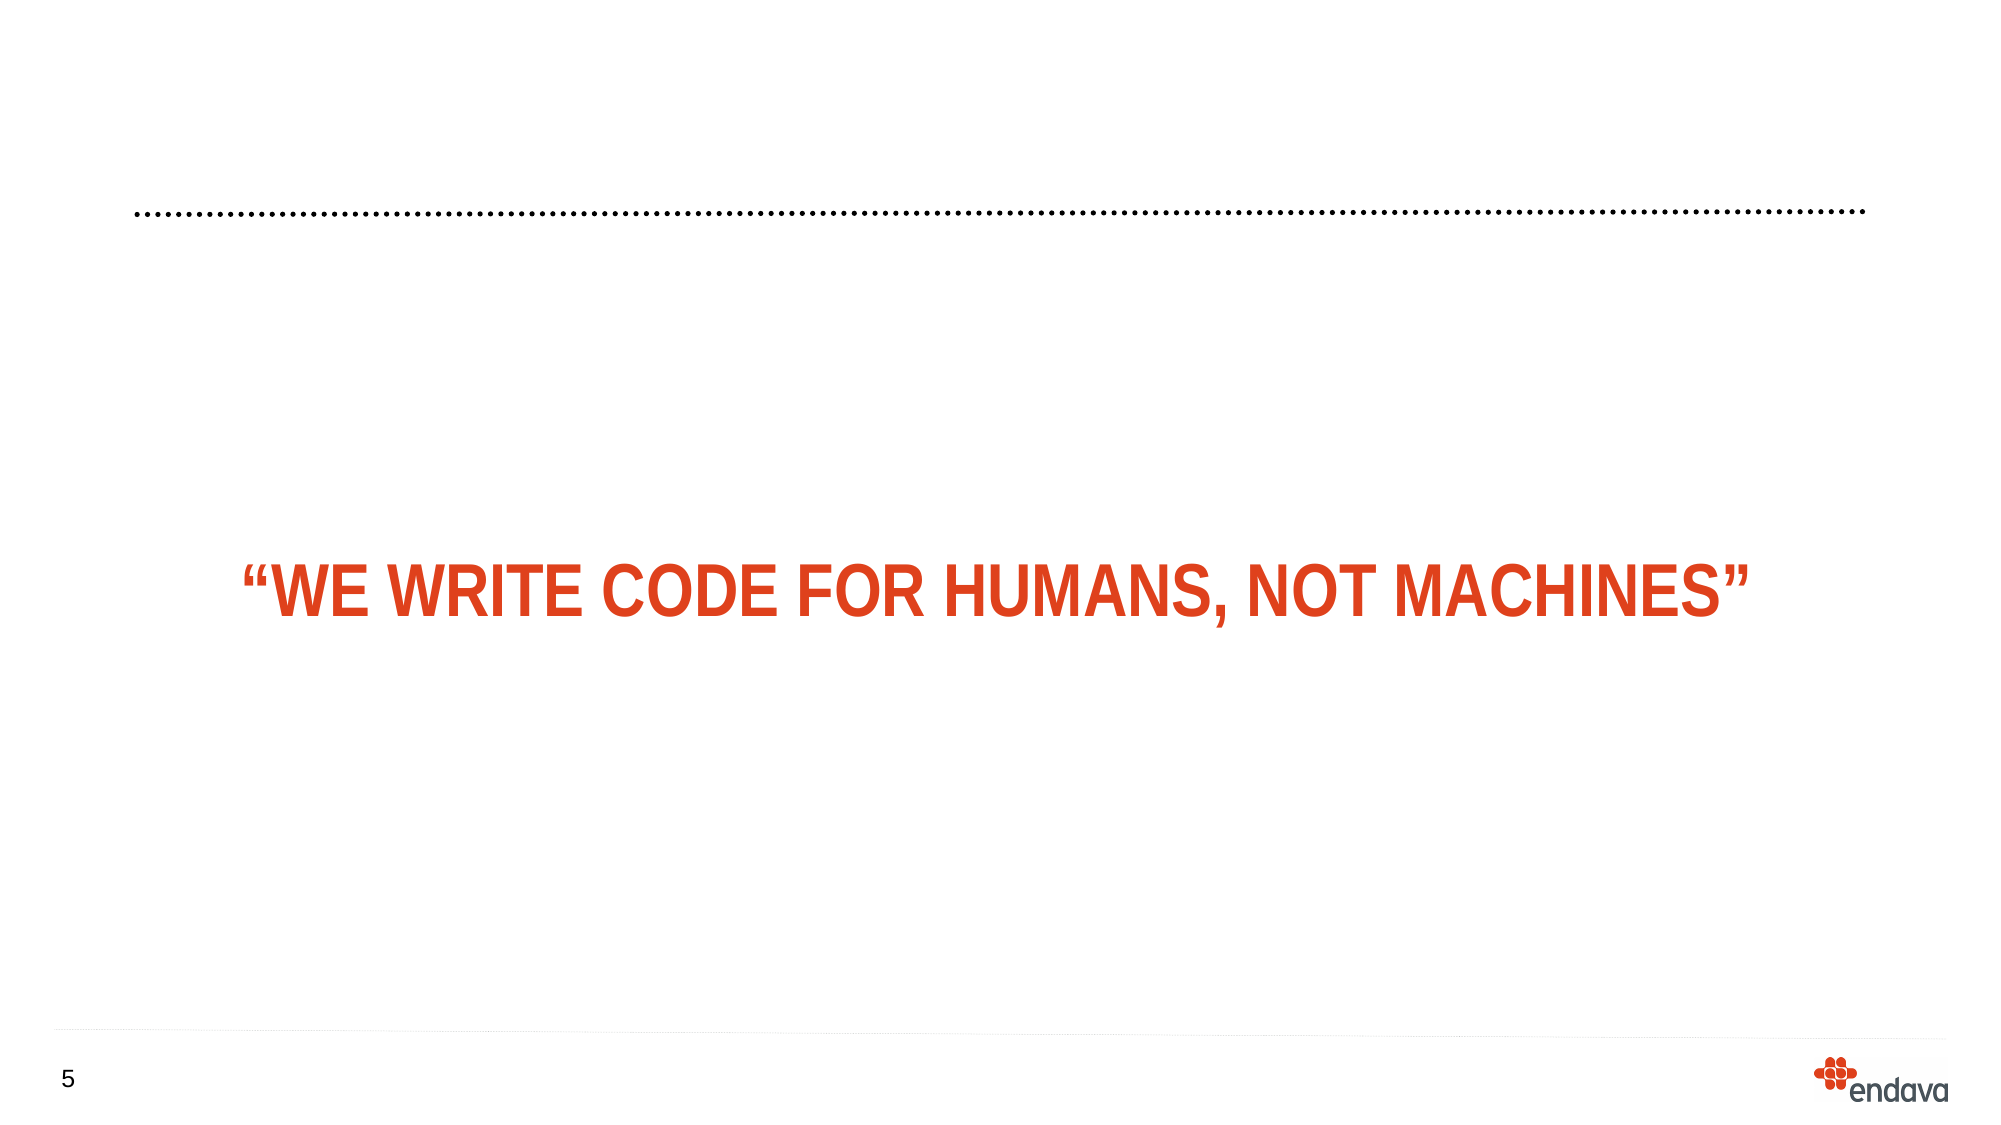

“WE Write code for humans, not machines”